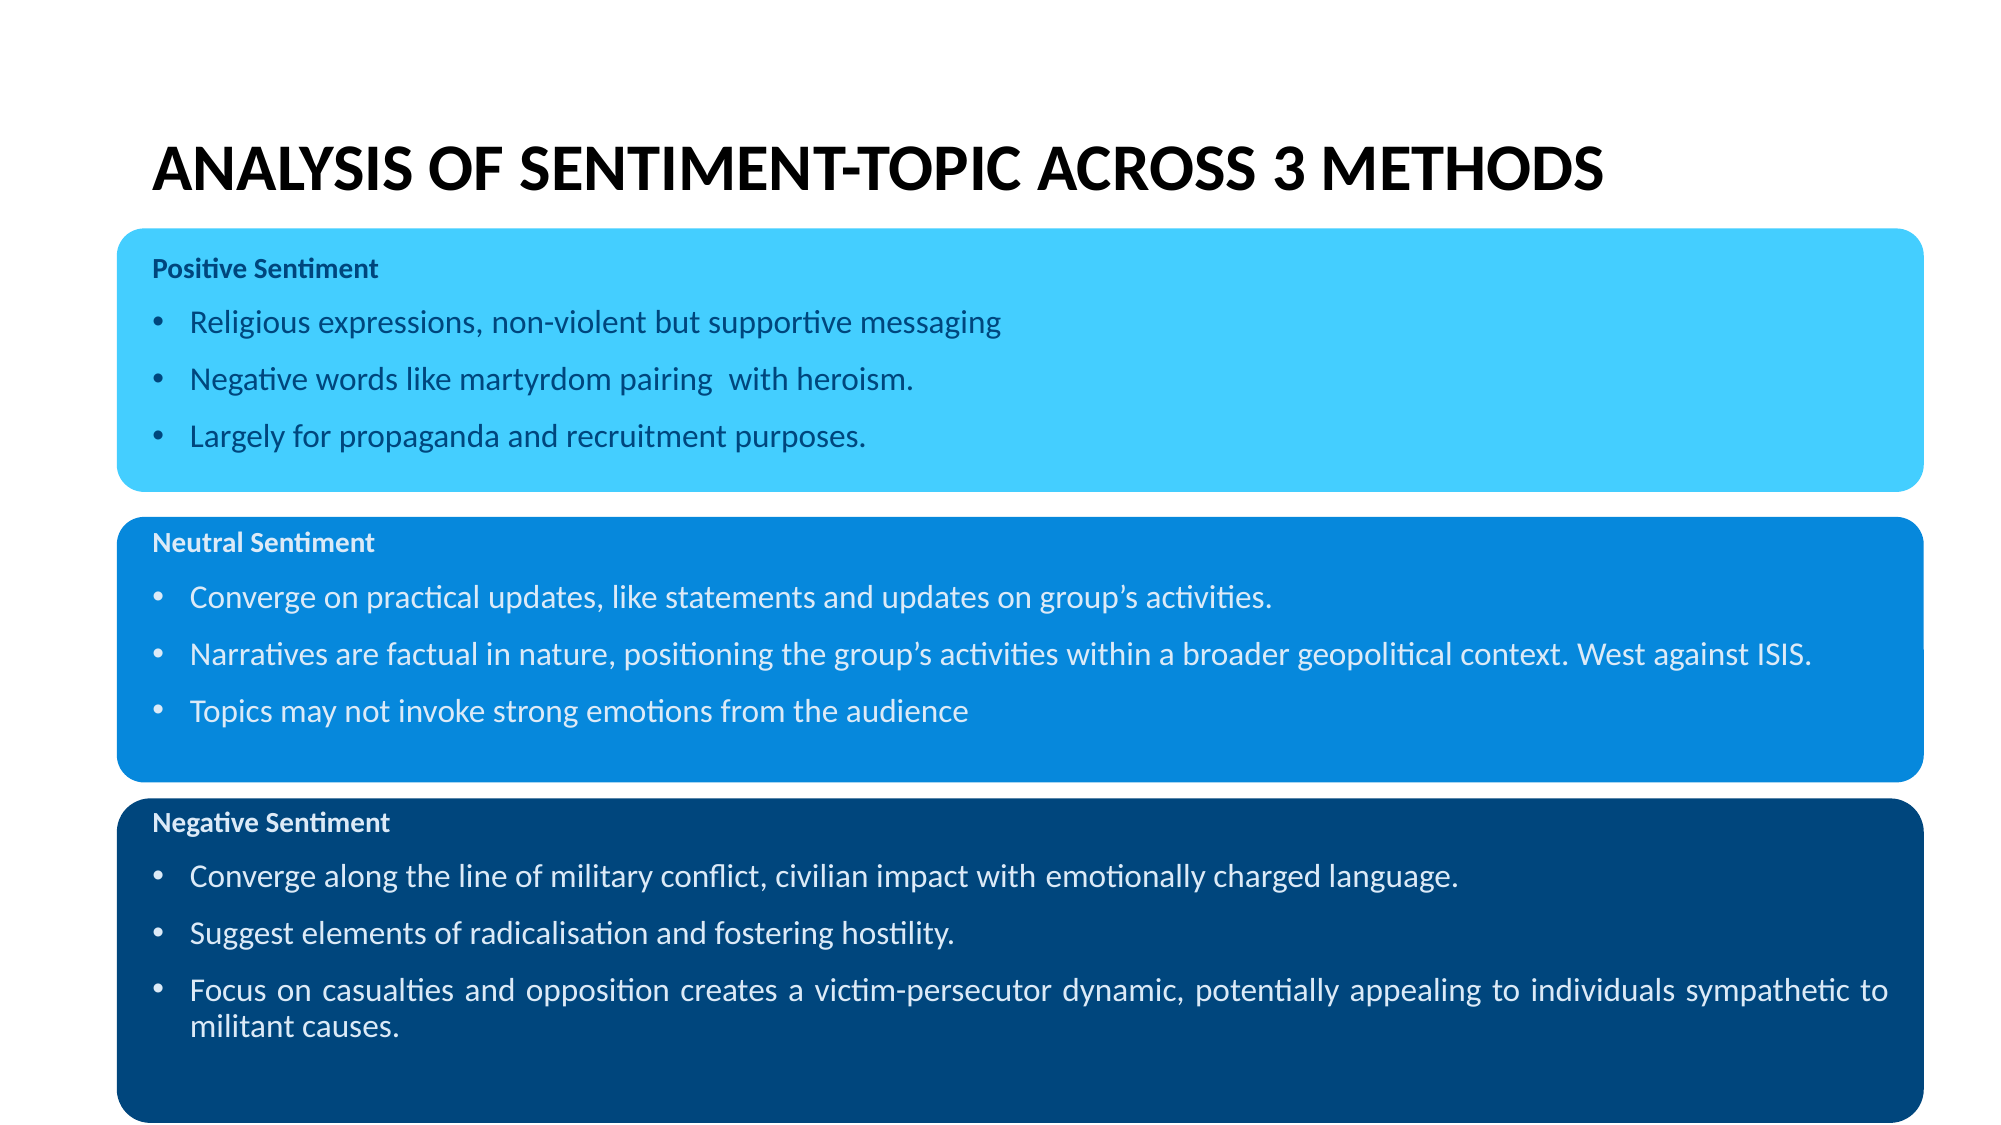

# ANALYSIS OF SENTIMENT-TOPIC ACROSS 3 METHODS

Positive Sentiment
Religious expressions, non-violent but supportive messaging
Negative words like martyrdom pairing  with heroism.
Largely for propaganda and recruitment purposes.

Neutral Sentiment
Converge on practical updates, like statements and updates on group’s activities.
Narratives are factual in nature, positioning the group’s activities within a broader geopolitical context. West against ISIS.
Topics may not invoke strong emotions from the audience

Negative Sentiment
Converge along the line of military conflict, civilian impact with emotionally charged language.
Suggest elements of radicalisation and fostering hostility.
Focus on casualties and opposition creates a victim-persecutor dynamic, potentially appealing to individuals sympathetic to militant causes.